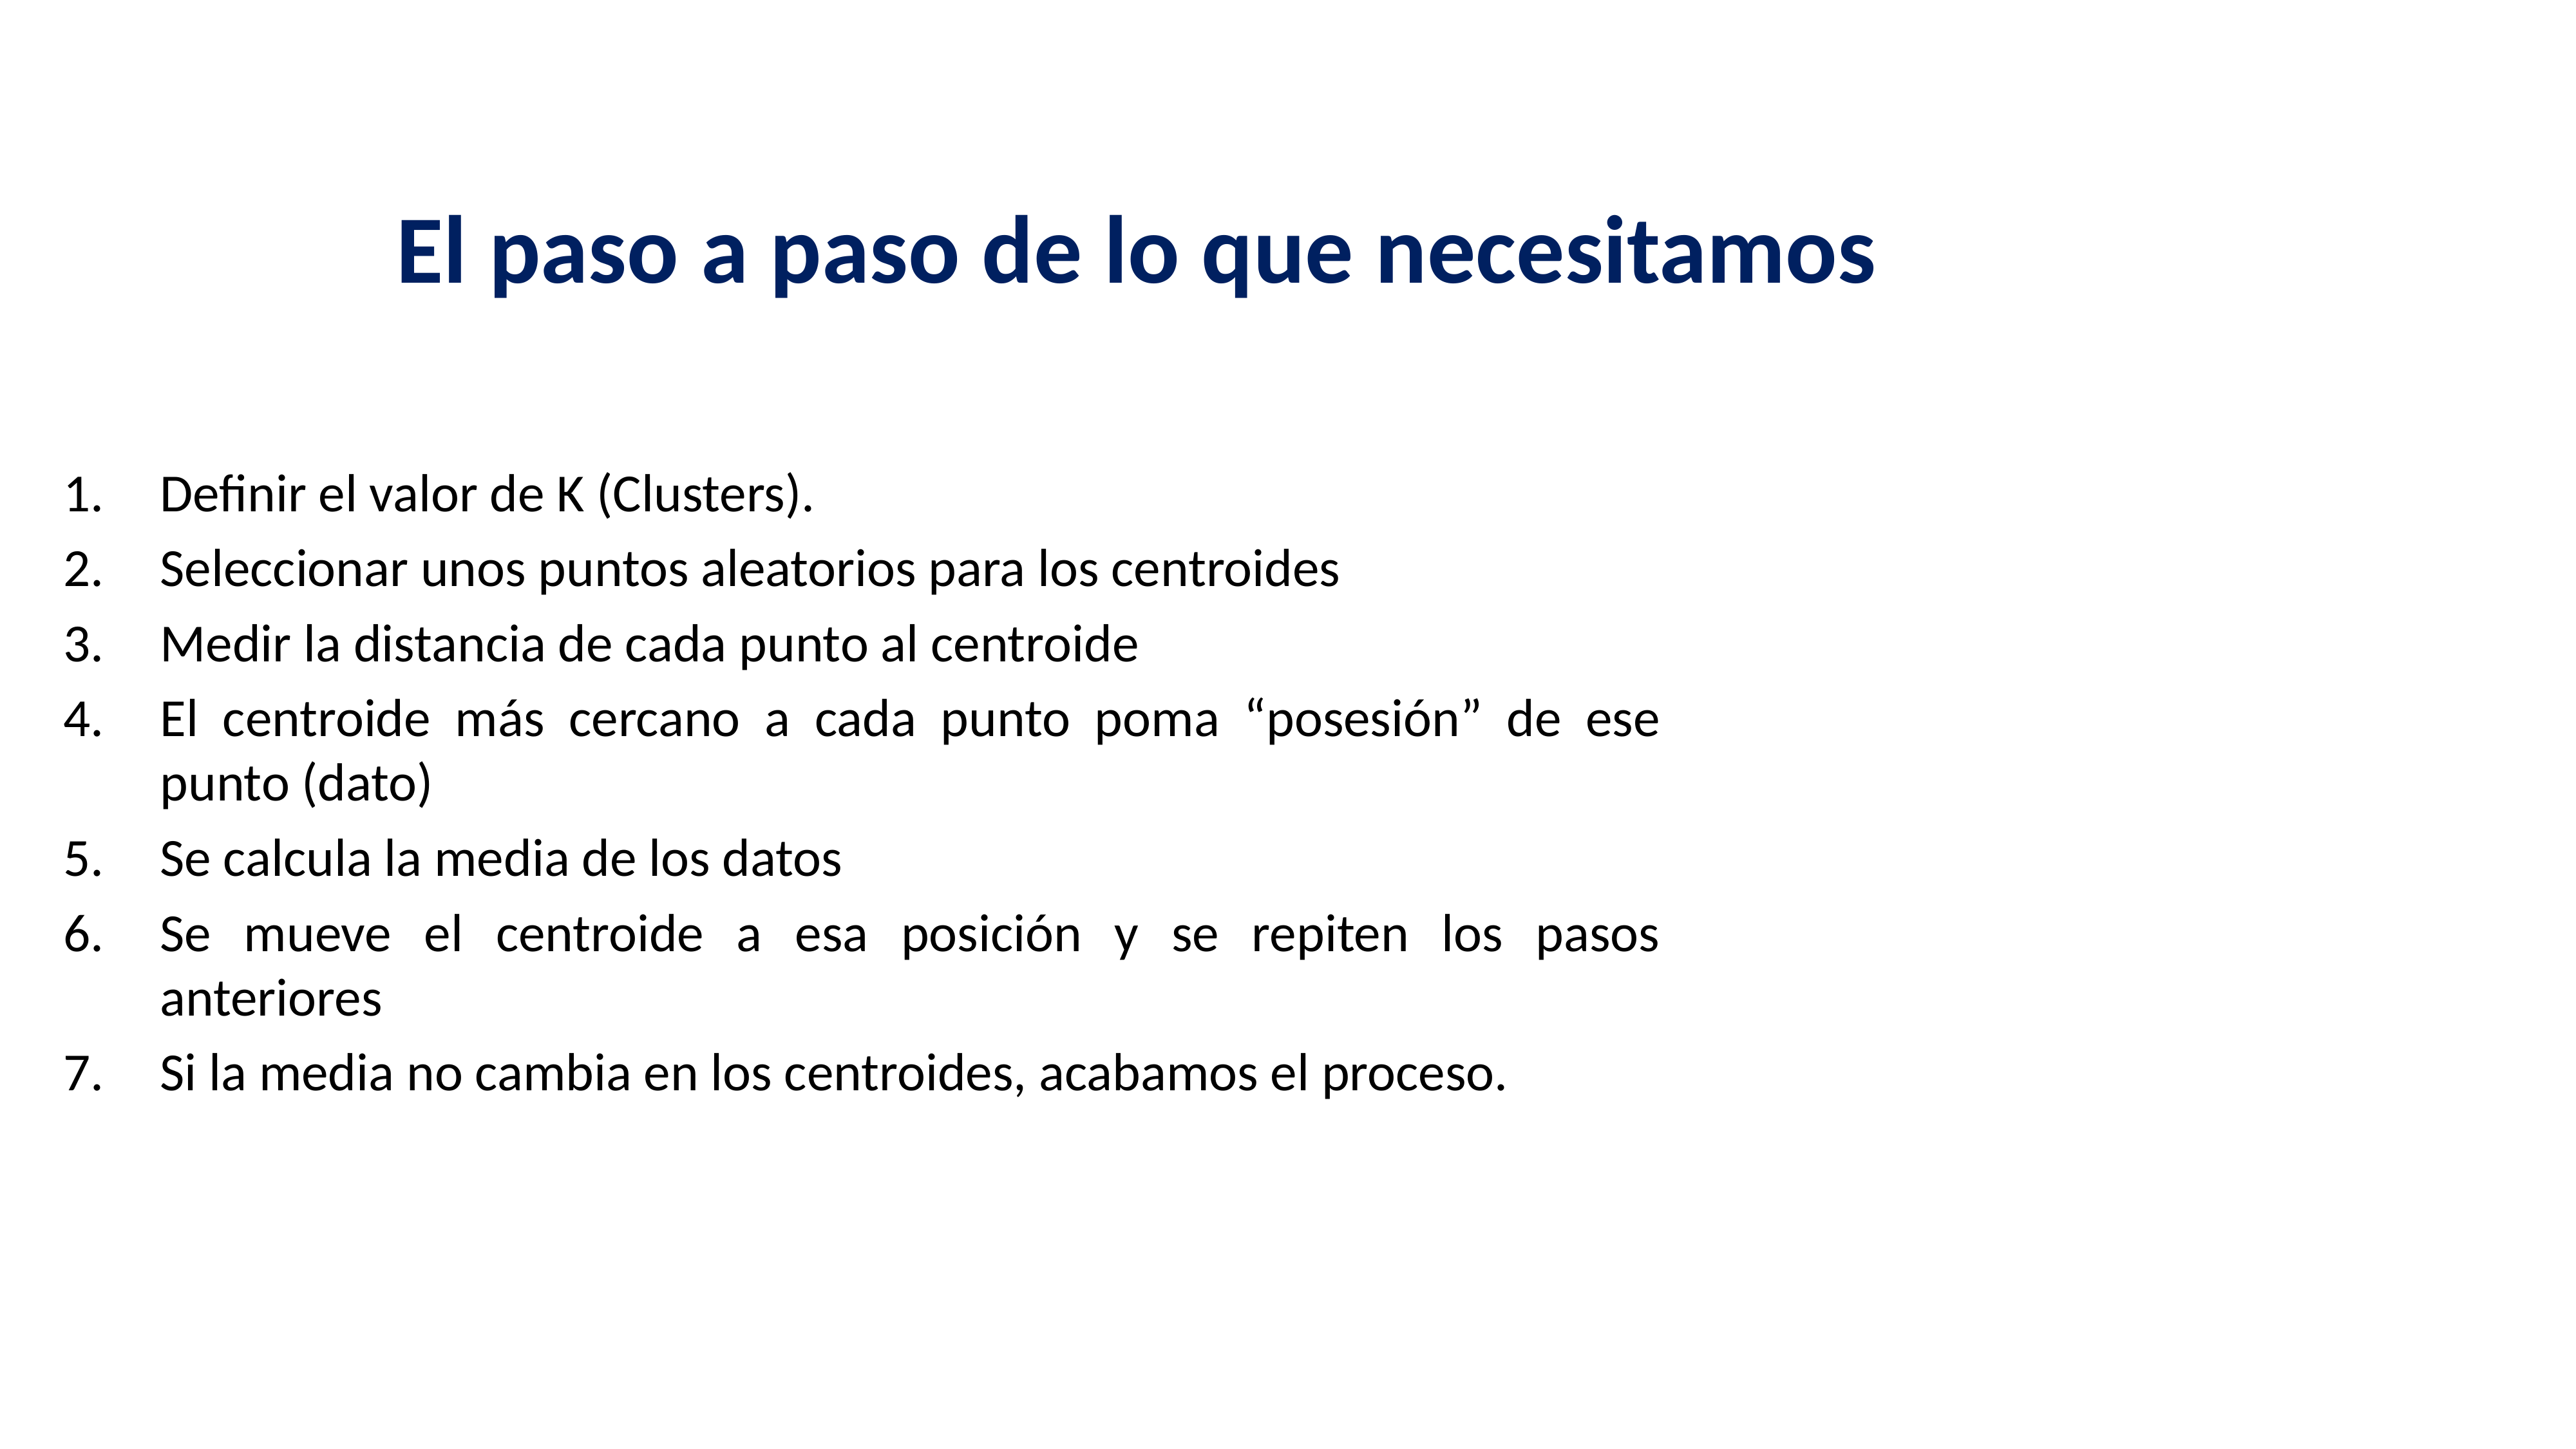

El paso a paso de lo que necesitamos

Definir el valor de K (Clusters).
Seleccionar unos puntos aleatorios para los centroides
Medir la distancia de cada punto al centroide
El centroide más cercano a cada punto poma “posesión” de ese punto (dato)
Se calcula la media de los datos
Se mueve el centroide a esa posición y se repiten los pasos anteriores
Si la media no cambia en los centroides, acabamos el proceso.